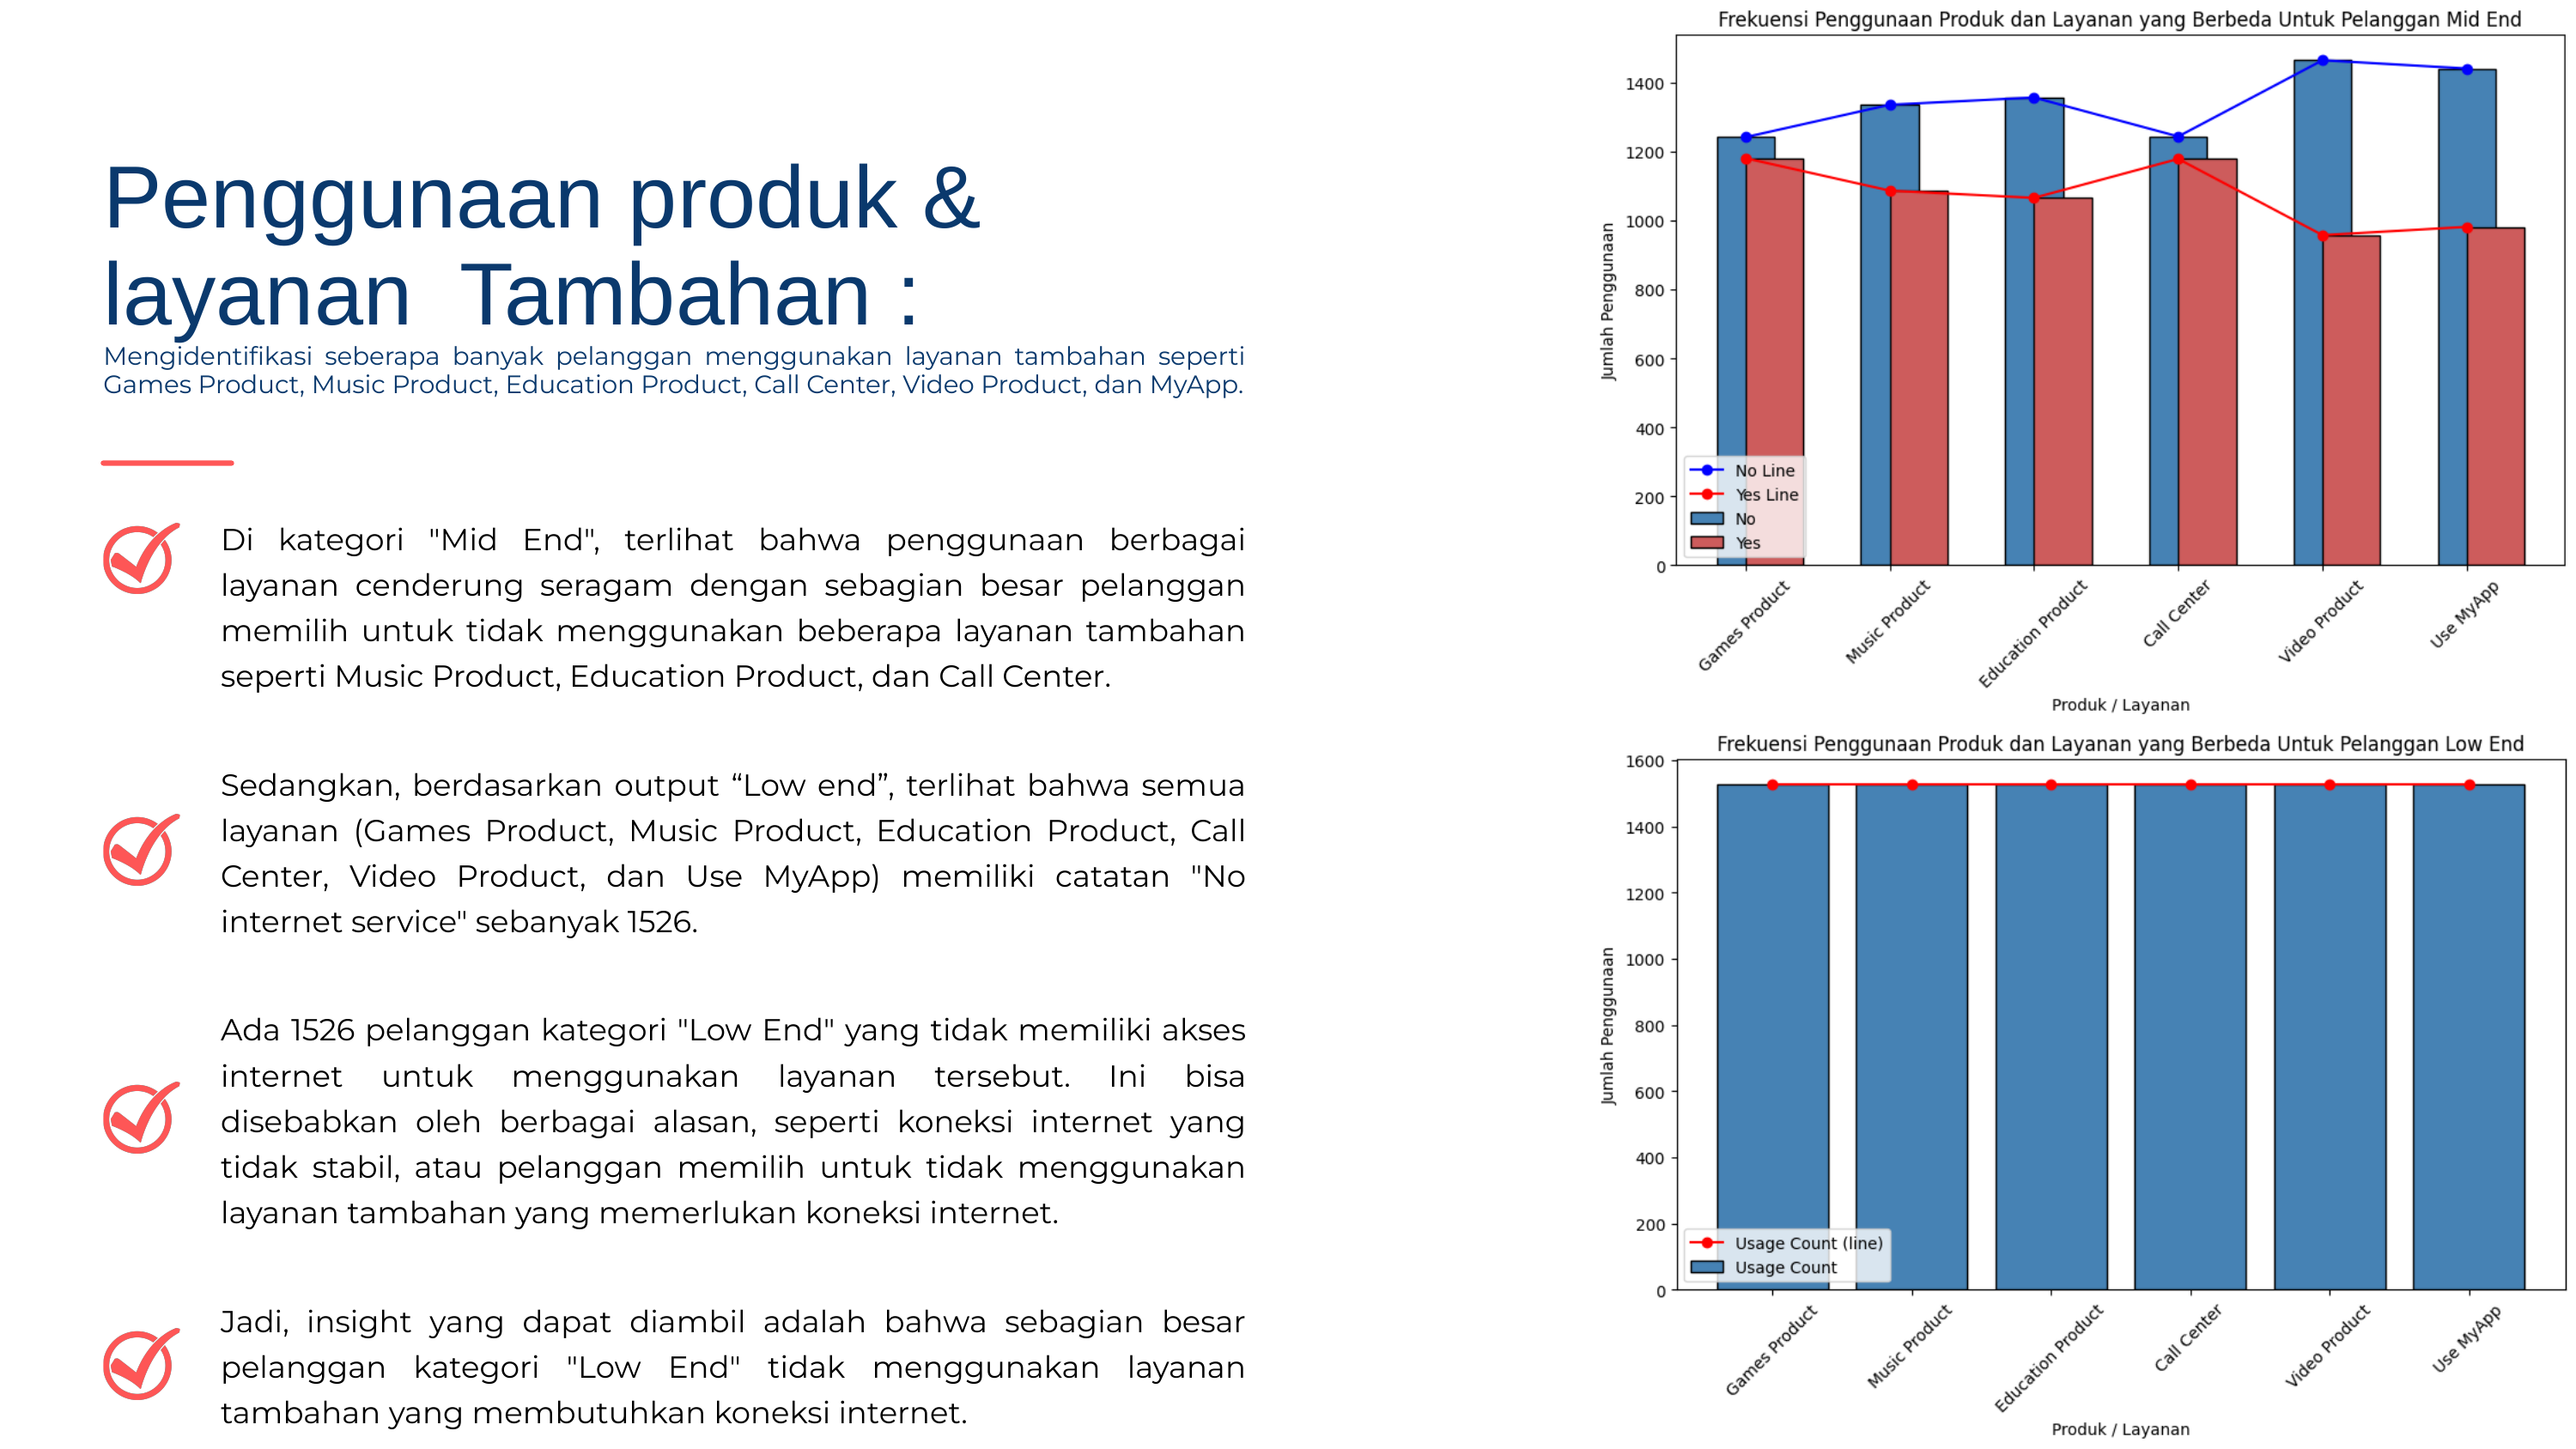

Penggunaan produk & layanan  Tambahan :
Mengidentifikasi seberapa banyak pelanggan menggunakan layanan tambahan seperti Games Product, Music Product, Education Product, Call Center, Video Product, dan MyApp.

Di kategori "Mid End", terlihat bahwa penggunaan berbagai layanan cenderung seragam dengan sebagian besar pelanggan memilih untuk tidak menggunakan beberapa layanan tambahan seperti Music Product, Education Product, dan Call Center.

Sedangkan, berdasarkan output “Low end”, terlihat bahwa semua layanan (Games Product, Music Product, Education Product, Call Center, Video Product, dan Use MyApp) memiliki catatan "No internet service" sebanyak 1526.

Ada 1526 pelanggan kategori "Low End" yang tidak memiliki akses internet untuk menggunakan layanan tersebut. Ini bisa disebabkan oleh berbagai alasan, seperti koneksi internet yang tidak stabil, atau pelanggan memilih untuk tidak menggunakan layanan tambahan yang memerlukan koneksi internet.

Jadi, insight yang dapat diambil adalah bahwa sebagian besar pelanggan kategori "Low End" tidak menggunakan layanan tambahan yang membutuhkan koneksi internet.